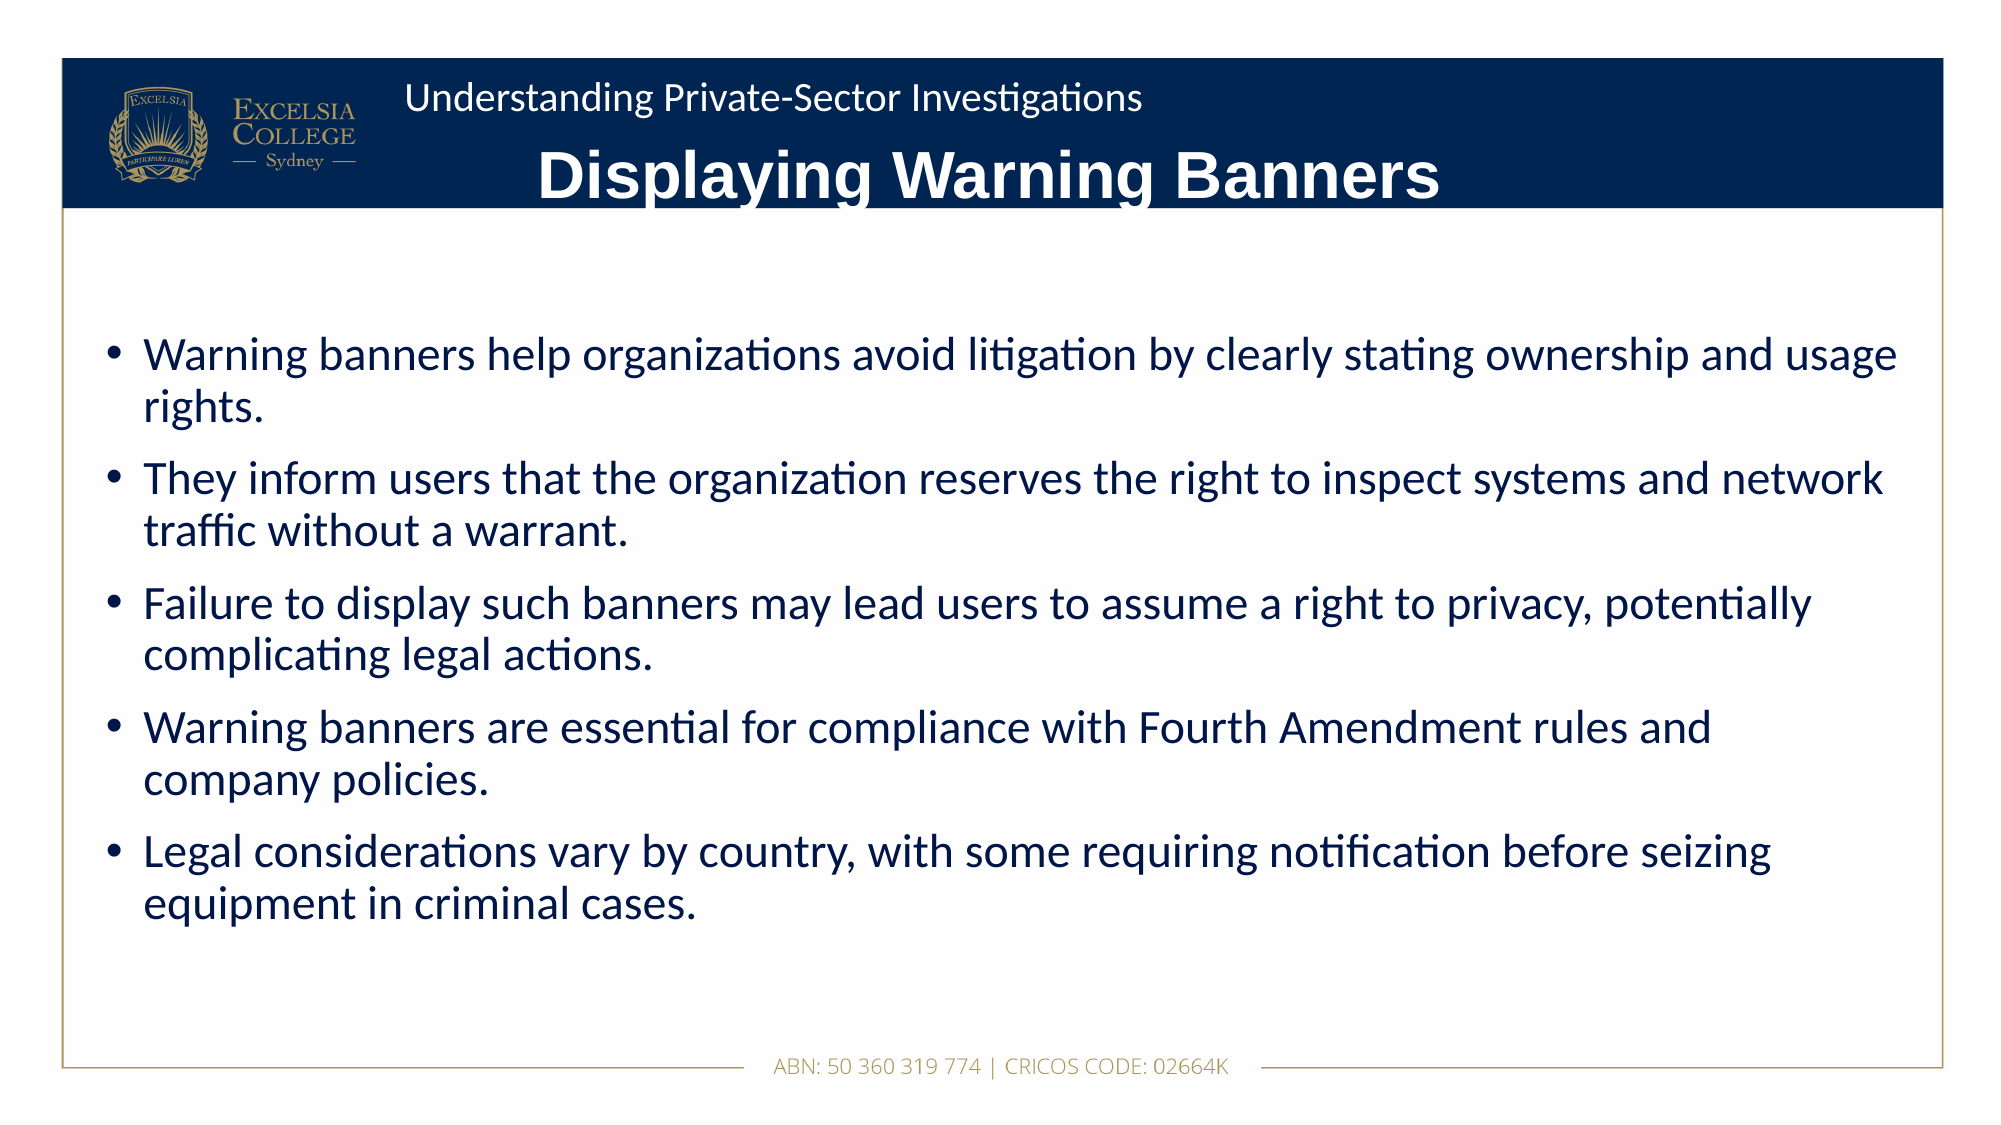

# Understanding Private-Sector Investigations
Displaying Warning Banners
Warning banners help organizations avoid litigation by clearly stating ownership and usage rights.
They inform users that the organization reserves the right to inspect systems and network traffic without a warrant.
Failure to display such banners may lead users to assume a right to privacy, potentially complicating legal actions.
Warning banners are essential for compliance with Fourth Amendment rules and company policies.
Legal considerations vary by country, with some requiring notification before seizing equipment in criminal cases.